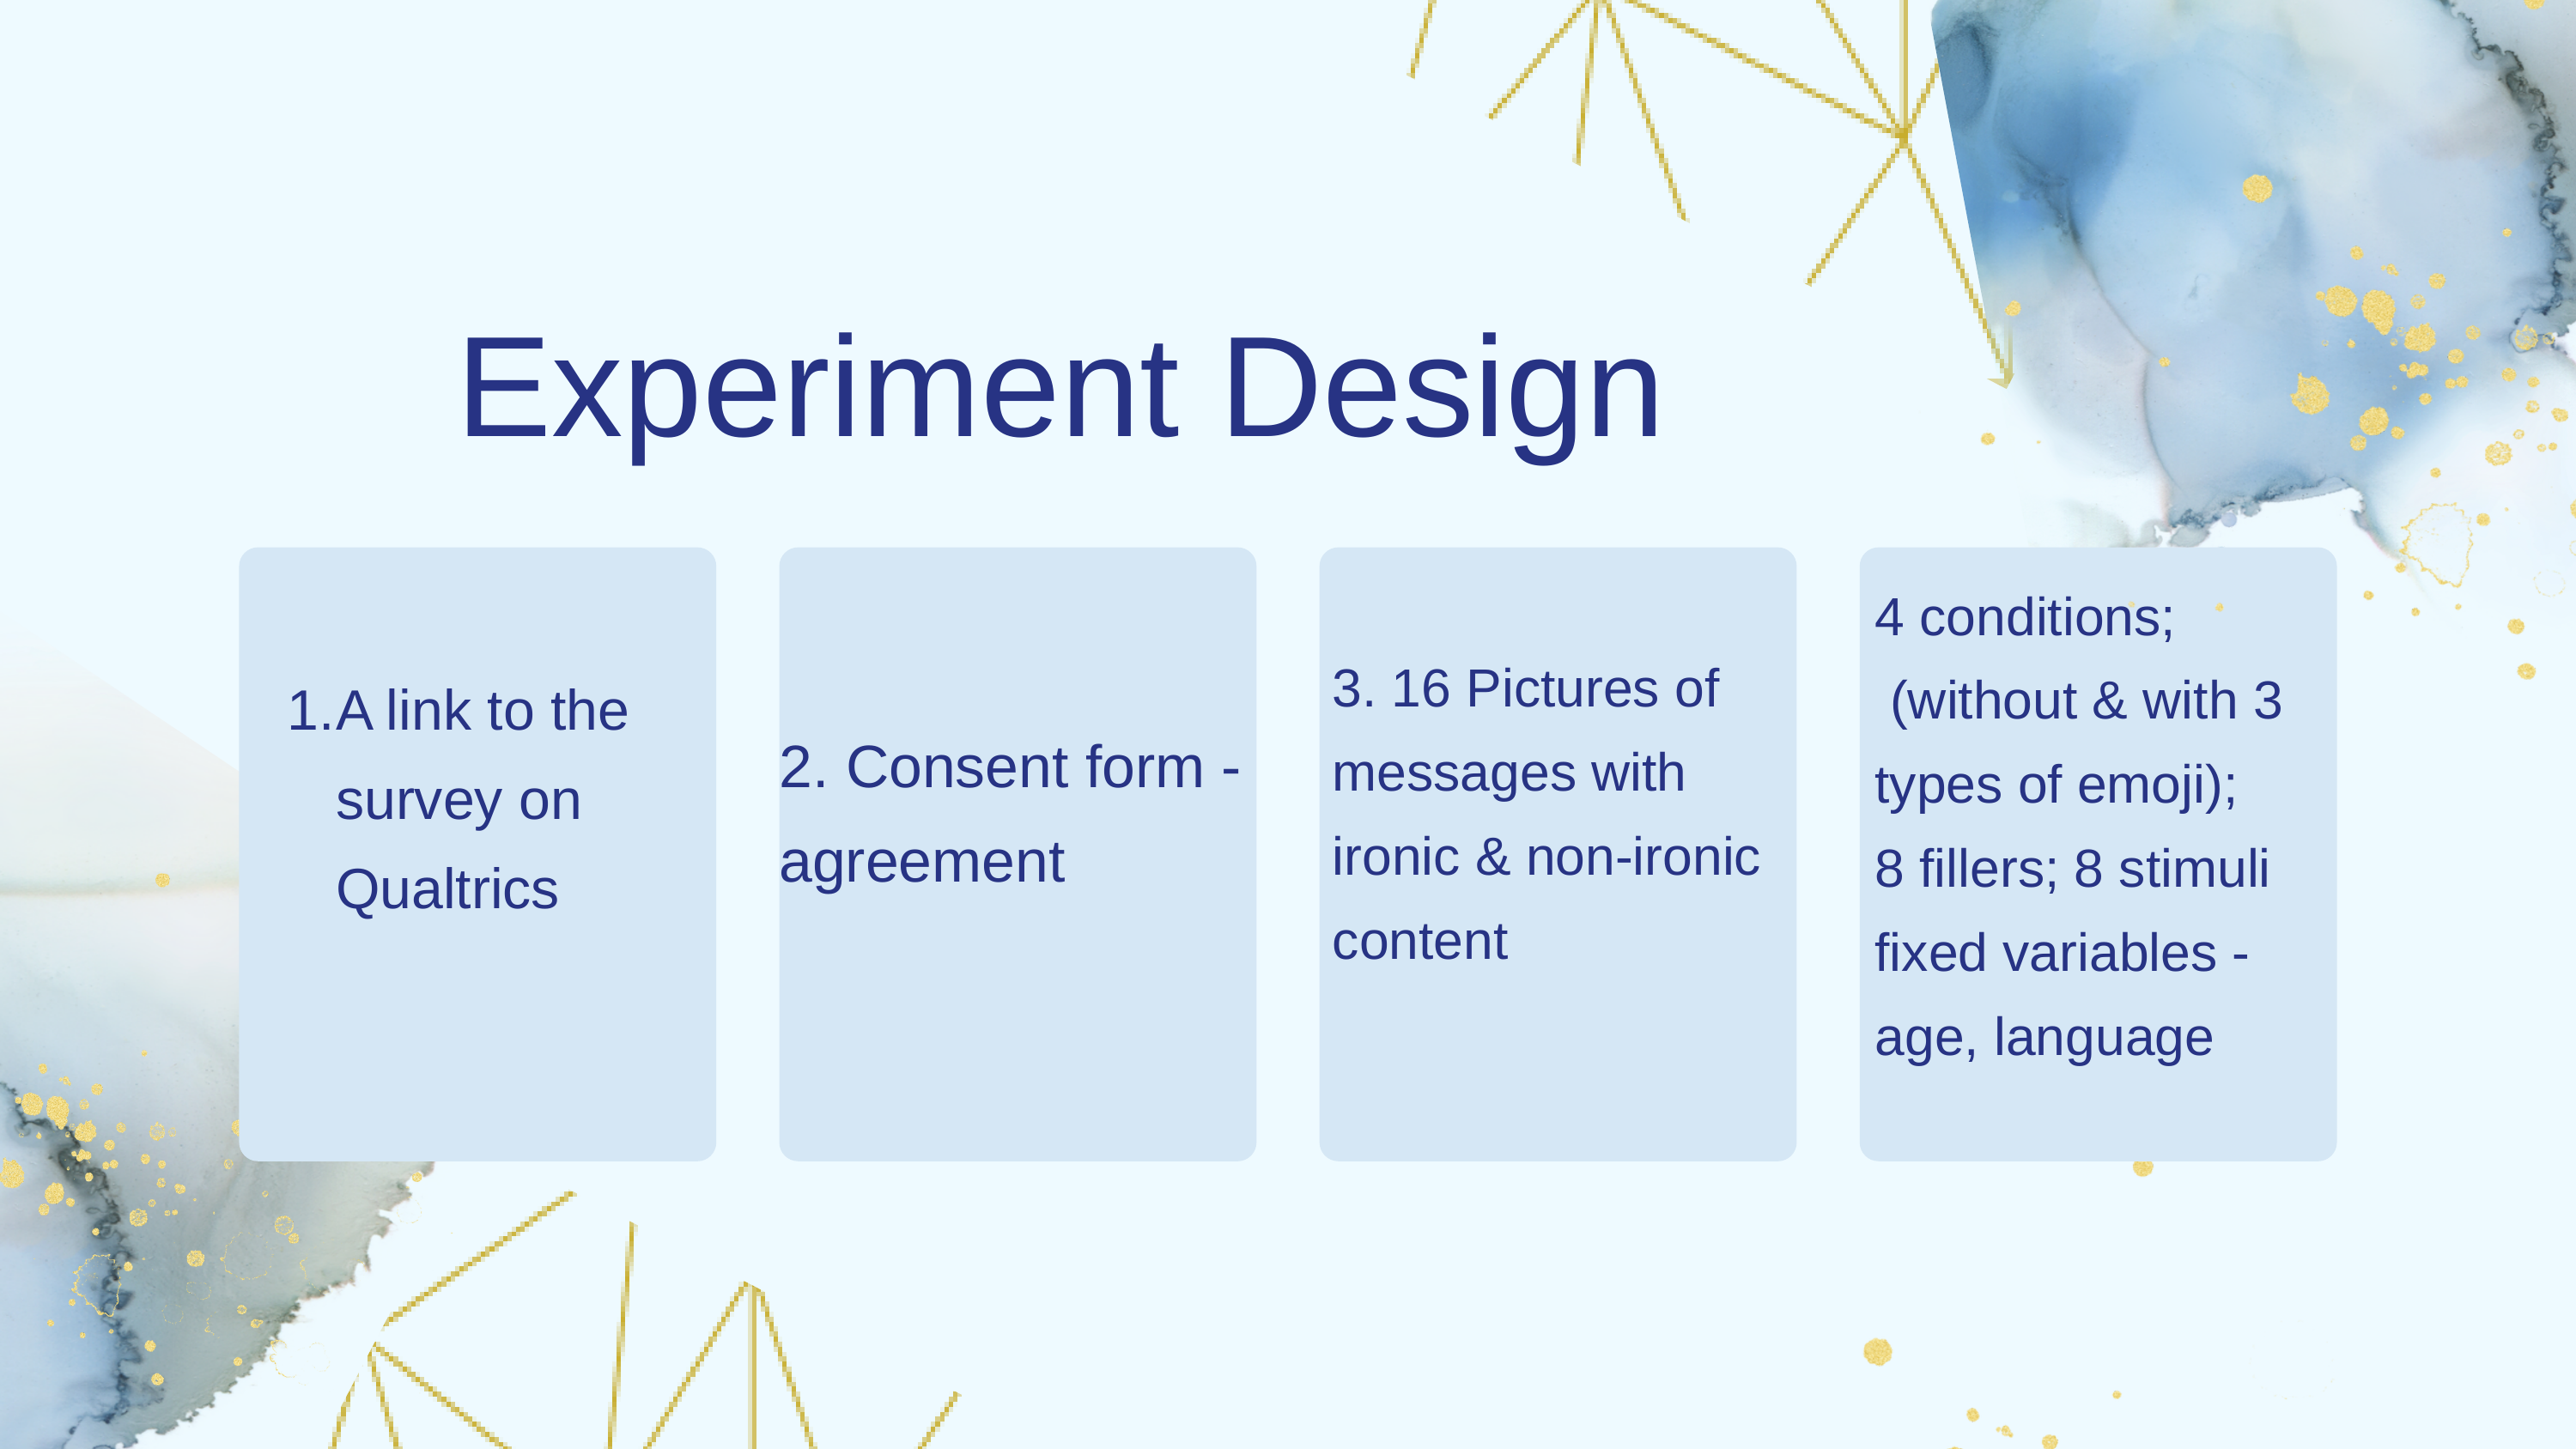

Experiment Design

4 conditions;
 (without & with 3 types of emoji);
8 fillers; 8 stimuli
fixed variables - age, language
3. 16 Pictures of messages with ironic & non-ironic content
A link to the survey on Qualtrics
2. Consent form - agreement